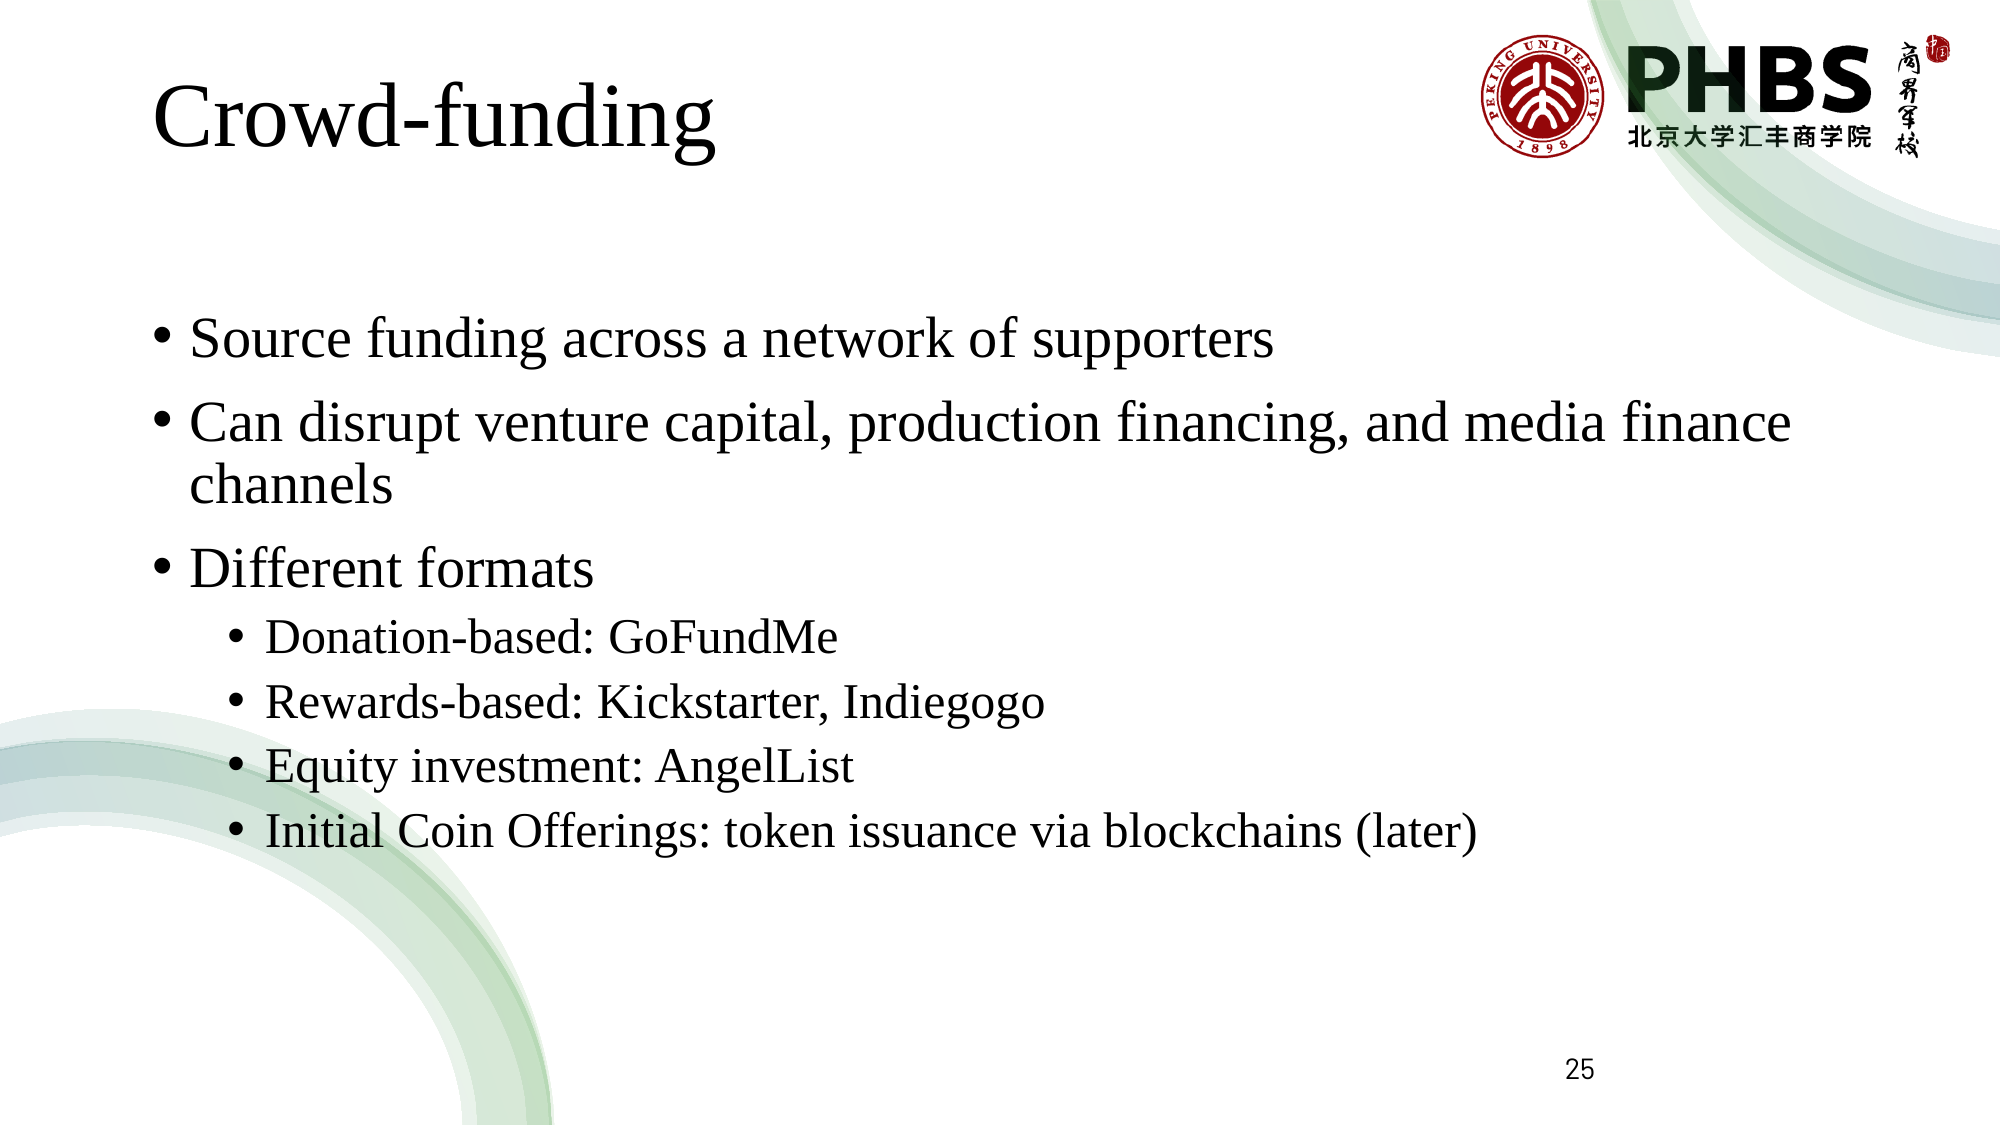

# Crowd-funding
Source funding across a network of supporters
Can disrupt venture capital, production financing, and media finance channels
Different formats
Donation-based: GoFundMe
Rewards-based: Kickstarter, Indiegogo
Equity investment: AngelList
Initial Coin Offerings: token issuance via blockchains (later)

25